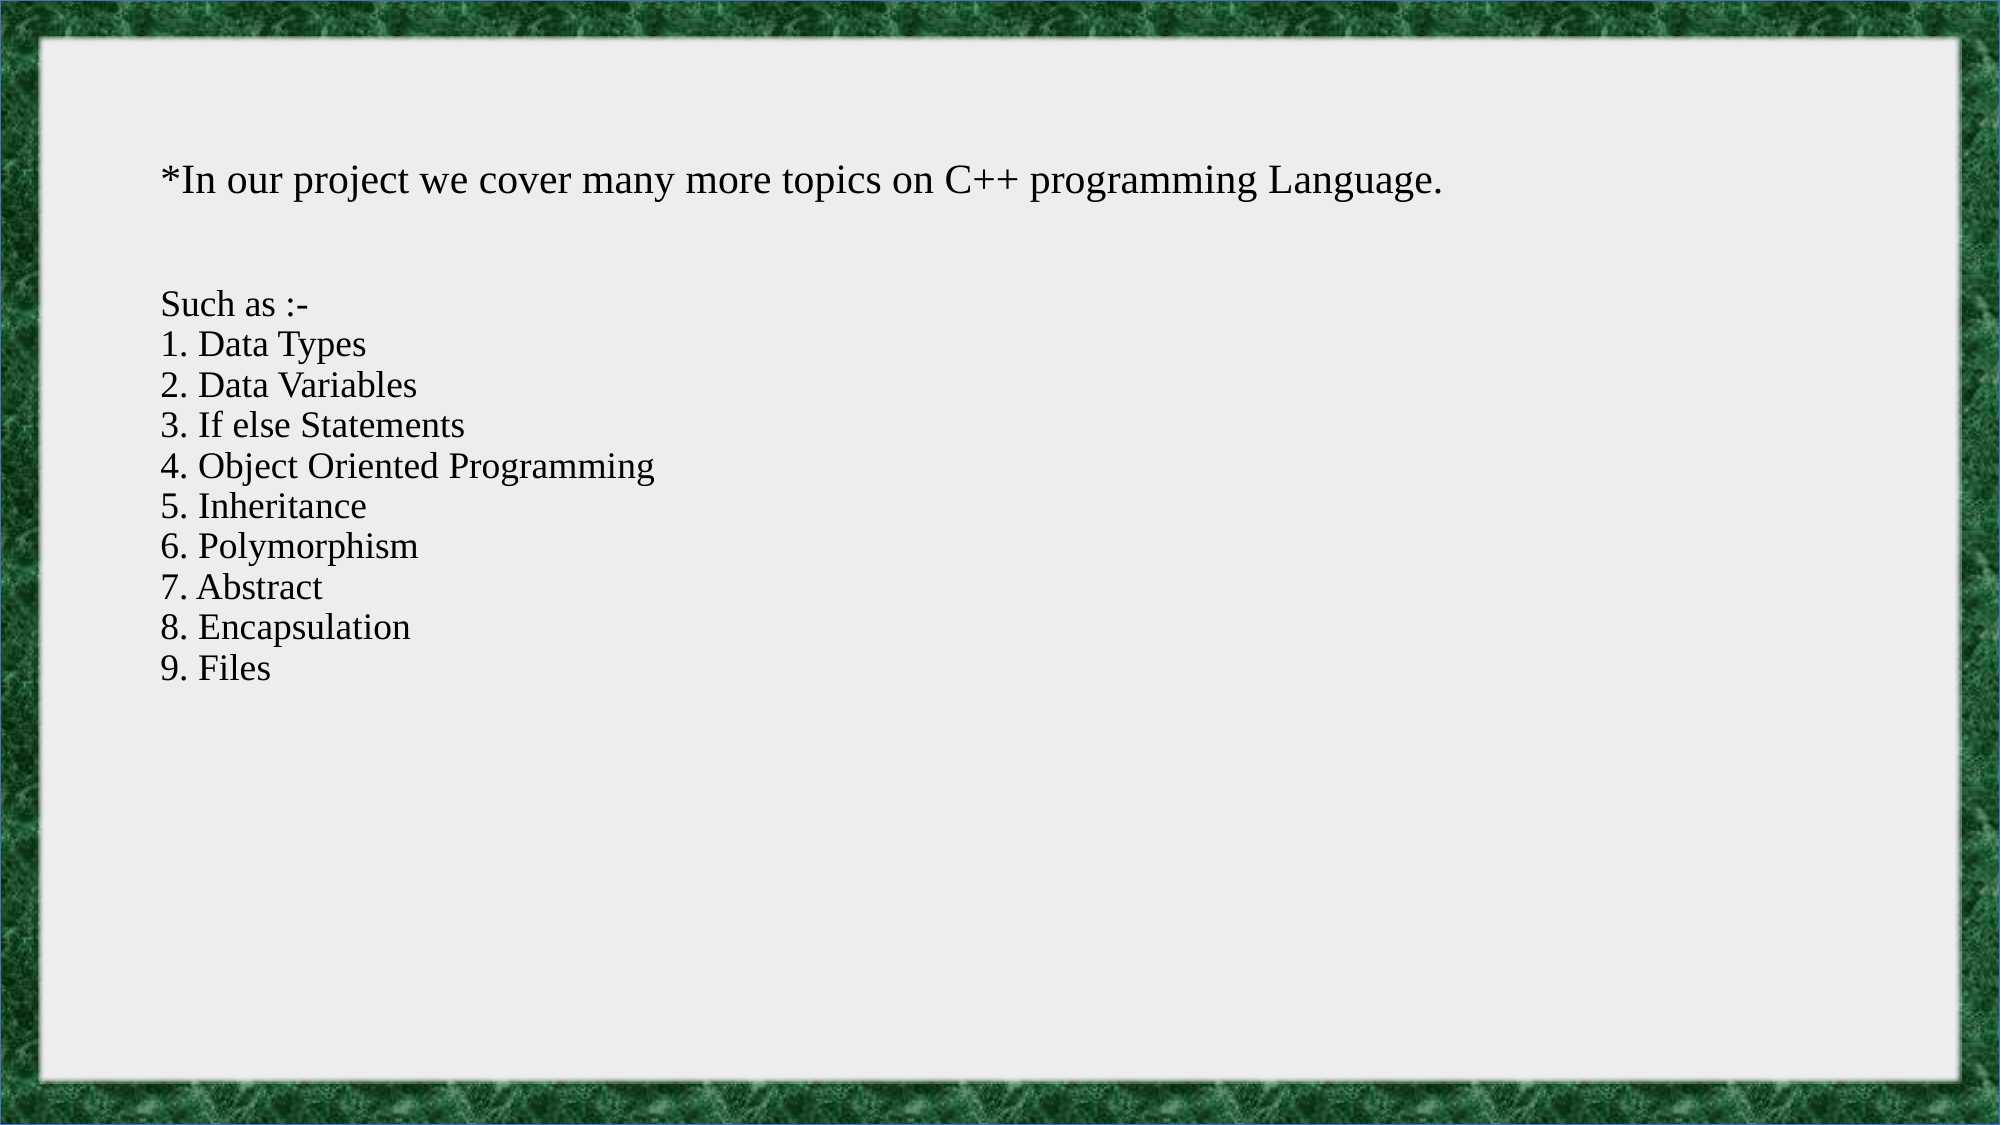

# *In our project we cover many more topics on C++ programming Language. Such as :- 1. Data Types 2. Data Variables 3. If else Statements 4. Object Oriented Programming 5. Inheritance 6. Polymorphism 7. Abstract 8. Encapsulation 9. Files